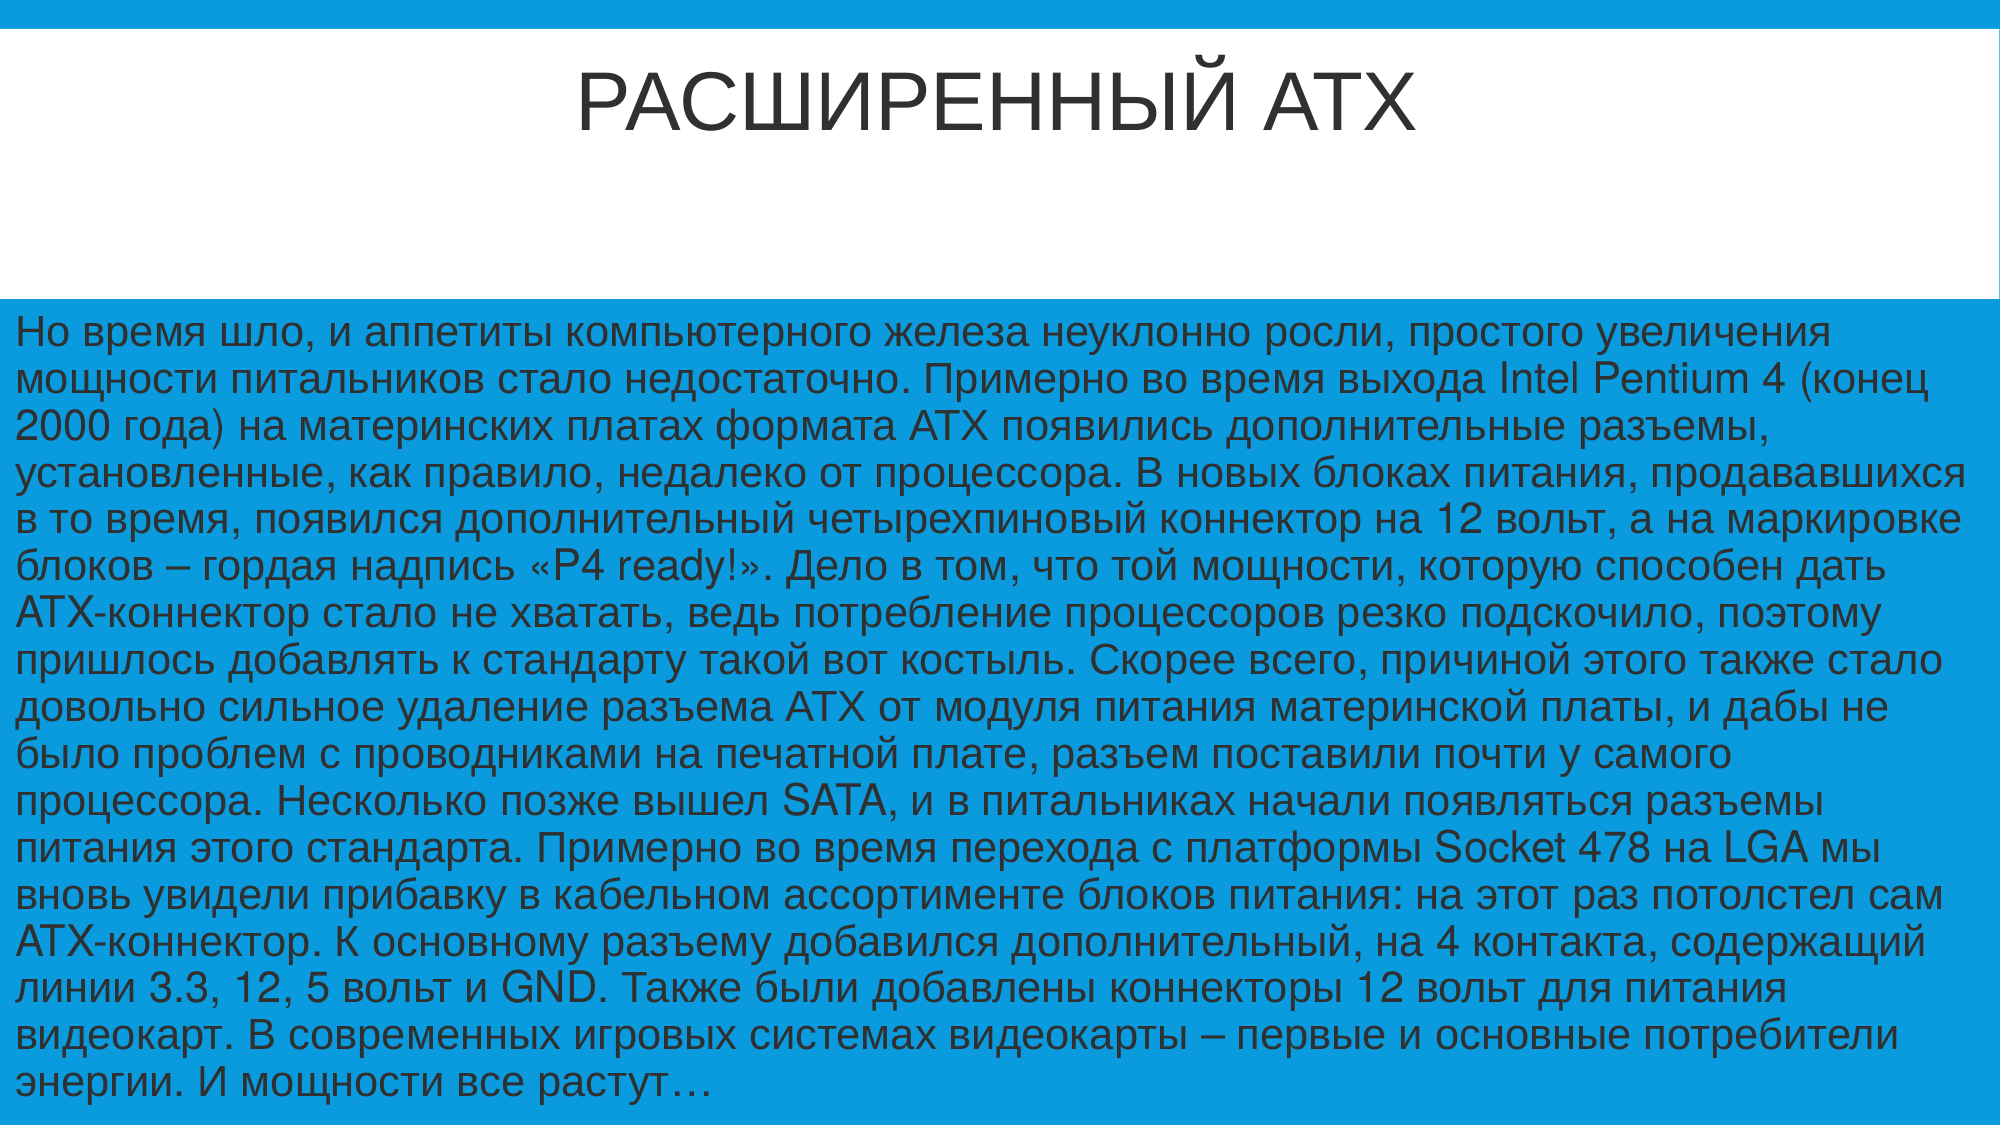

# Расширенный АТХ
Но время шло, и аппетиты компьютерного железа неуклонно росли, простого увеличения мощности питальников стало недостаточно. Примерно во время выхода Intel Pentium 4 (конец 2000 года) на материнских платах формата АТХ появились дополнительные разъемы, установленные, как правило, недалеко от процессора. В новых блоках питания, продававшихся в то время, появился дополнительный четырехпиновый коннектор на 12 вольт, а на маркировке блоков – гордая надпись «P4 ready!». Дело в том, что той мощности, которую способен дать ATX-коннектор стало не хватать, ведь потребление процессоров резко подскочило, поэтому пришлось добавлять к стандарту такой вот костыль. Скорее всего, причиной этого также стало довольно сильное удаление разъема АТХ от модуля питания материнской платы, и дабы не было проблем с проводниками на печатной плате, разъем поставили почти у самого процессора. Несколько позже вышел SATA, и в питальниках начали появляться разъемы питания этого стандарта. Примерно во время перехода с платформы Socket 478 на LGA мы вновь увидели прибавку в кабельном ассортименте блоков питания: на этот раз потолстел сам ATX-коннектор. К основному разъему добавился дополнительный, на 4 контакта, содержащий линии 3.3, 12, 5 вольт и GND. Также были добавлены коннекторы 12 вольт для питания видеокарт. В современных игровых системах видеокарты – первые и основные потребители энергии. И мощности все растут…